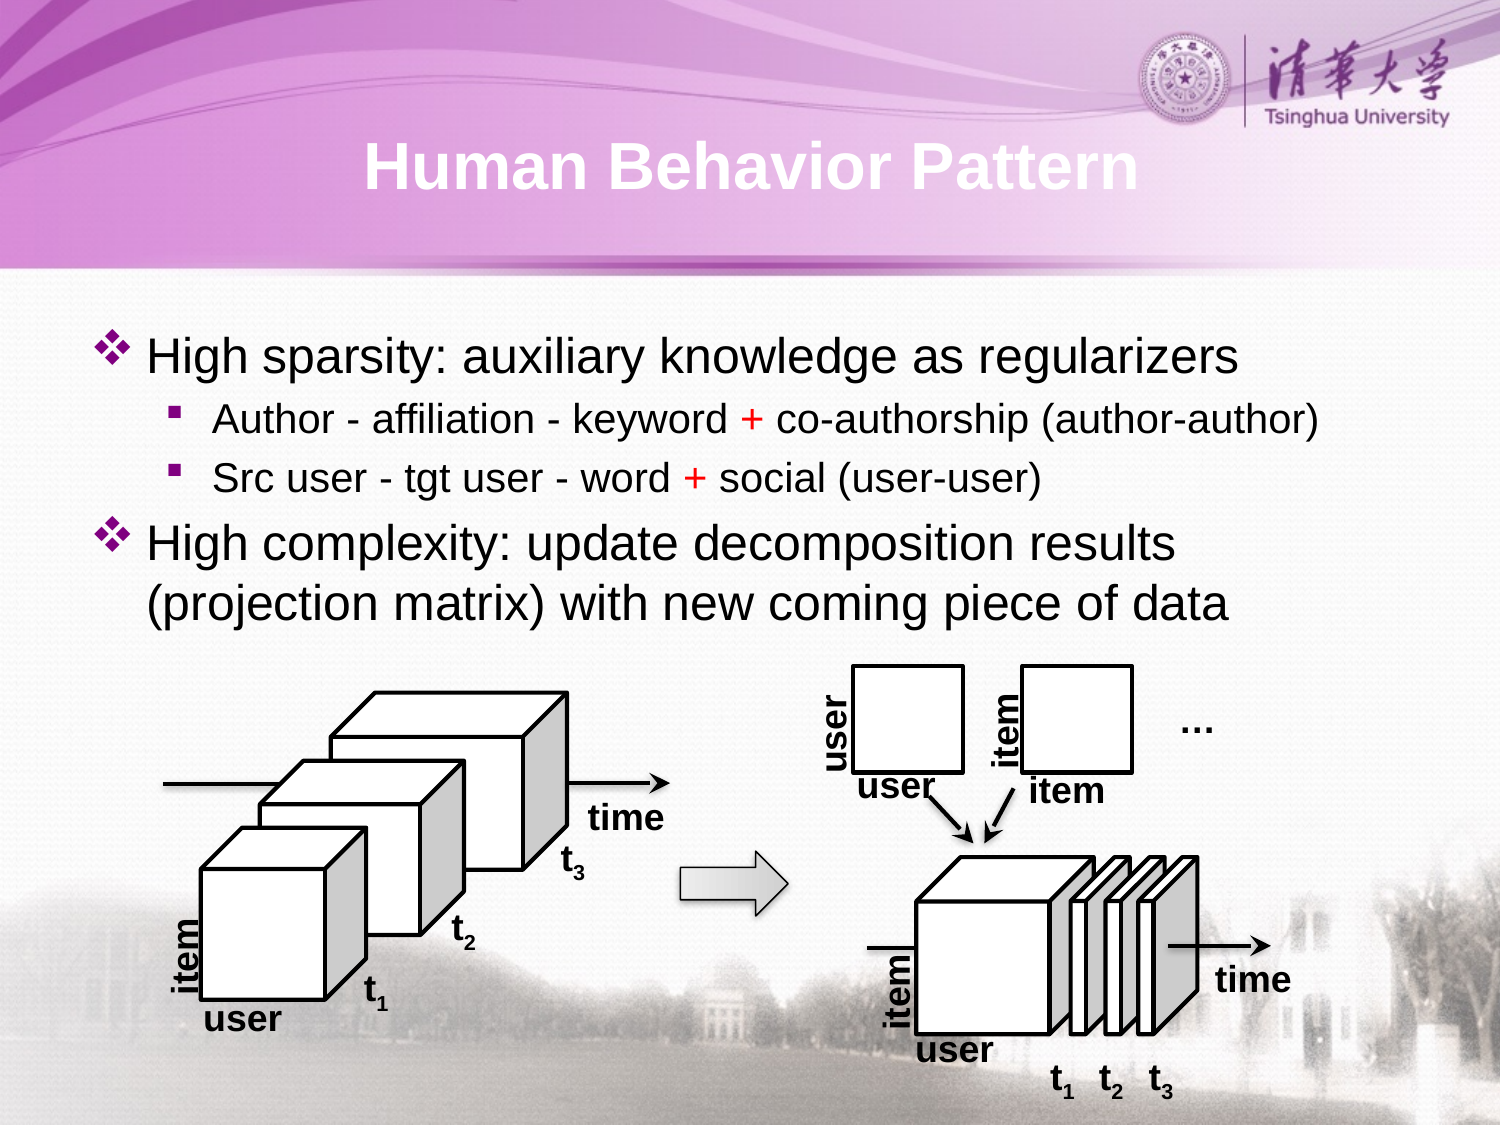

# Human Behavior Pattern
High sparsity: auxiliary knowledge as regularizers
Author - affiliation - keyword + co-authorship (author-author)
Src user - tgt user - word + social (user-user)
High complexity: update decomposition results (projection matrix) with new coming piece of data

…

item
user
user
item

time
t3

t2
item
time
t1
item
user
user
t1
t2
t3